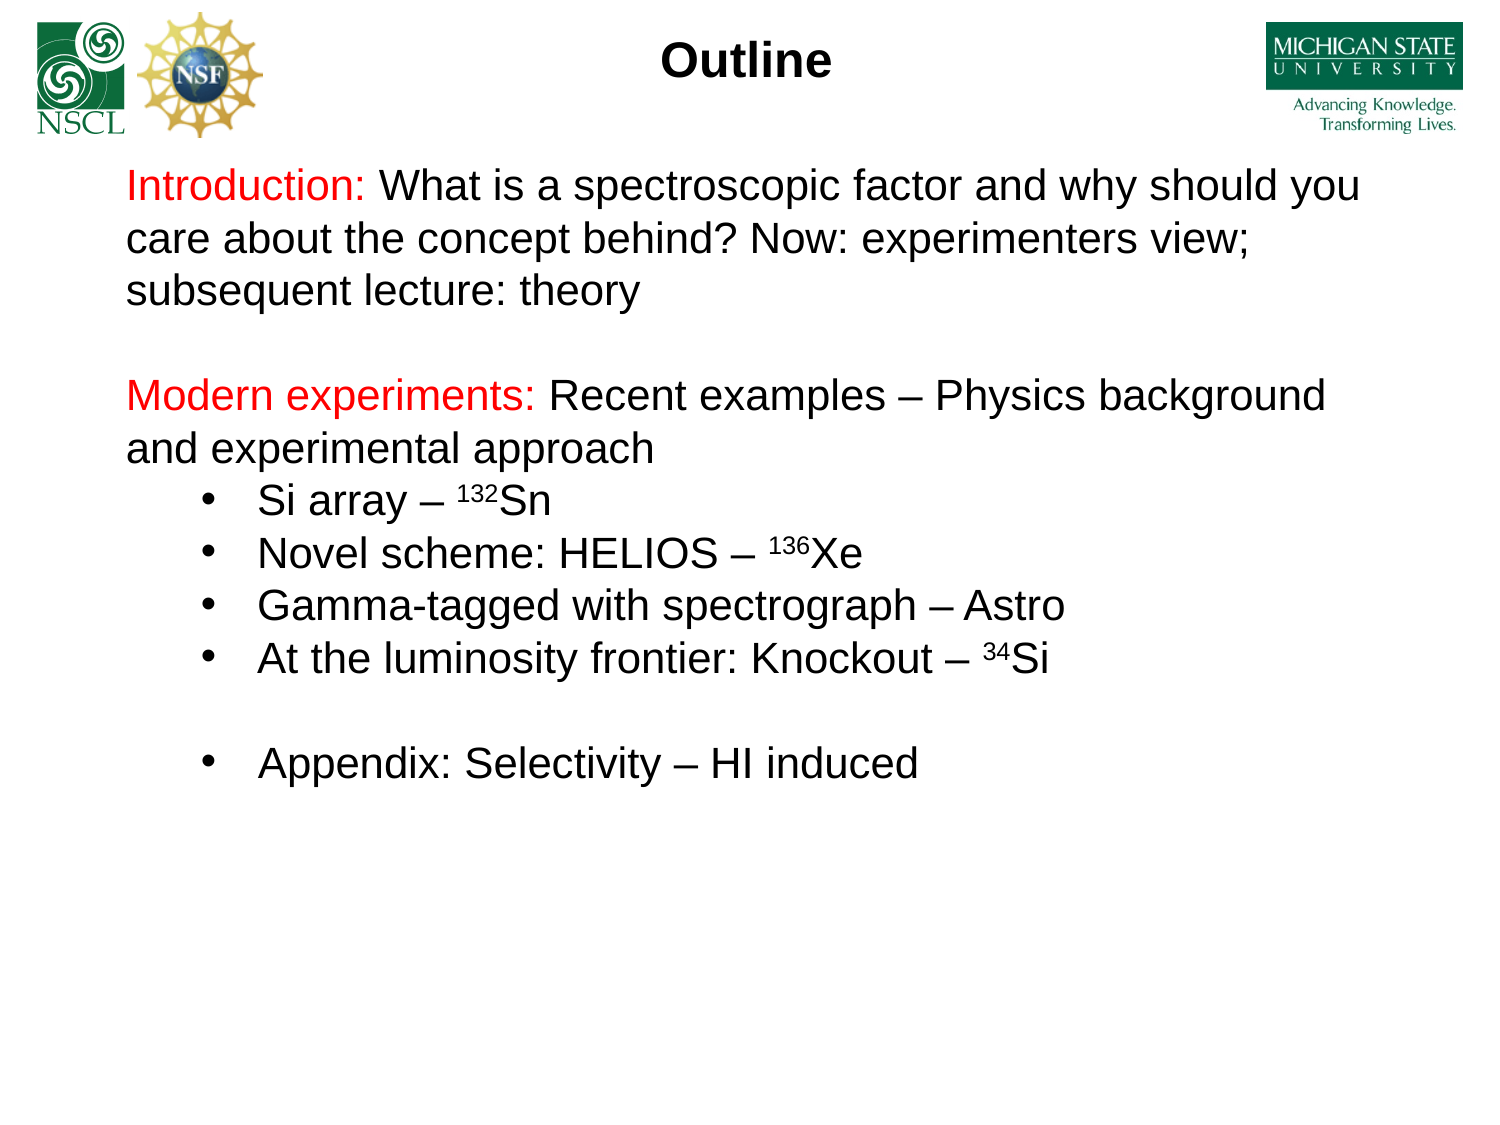

Outline
Introduction: What is a spectroscopic factor and why should you care about the concept behind? Now: experimenters view; subsequent lecture: theory

Modern experiments: Recent examples – Physics background and experimental approach
Si array – 132Sn
Novel scheme: HELIOS – 136Xe
Gamma-tagged with spectrograph – Astro
At the luminosity frontier: Knockout – 34Si

Appendix: Selectivity – HI induced